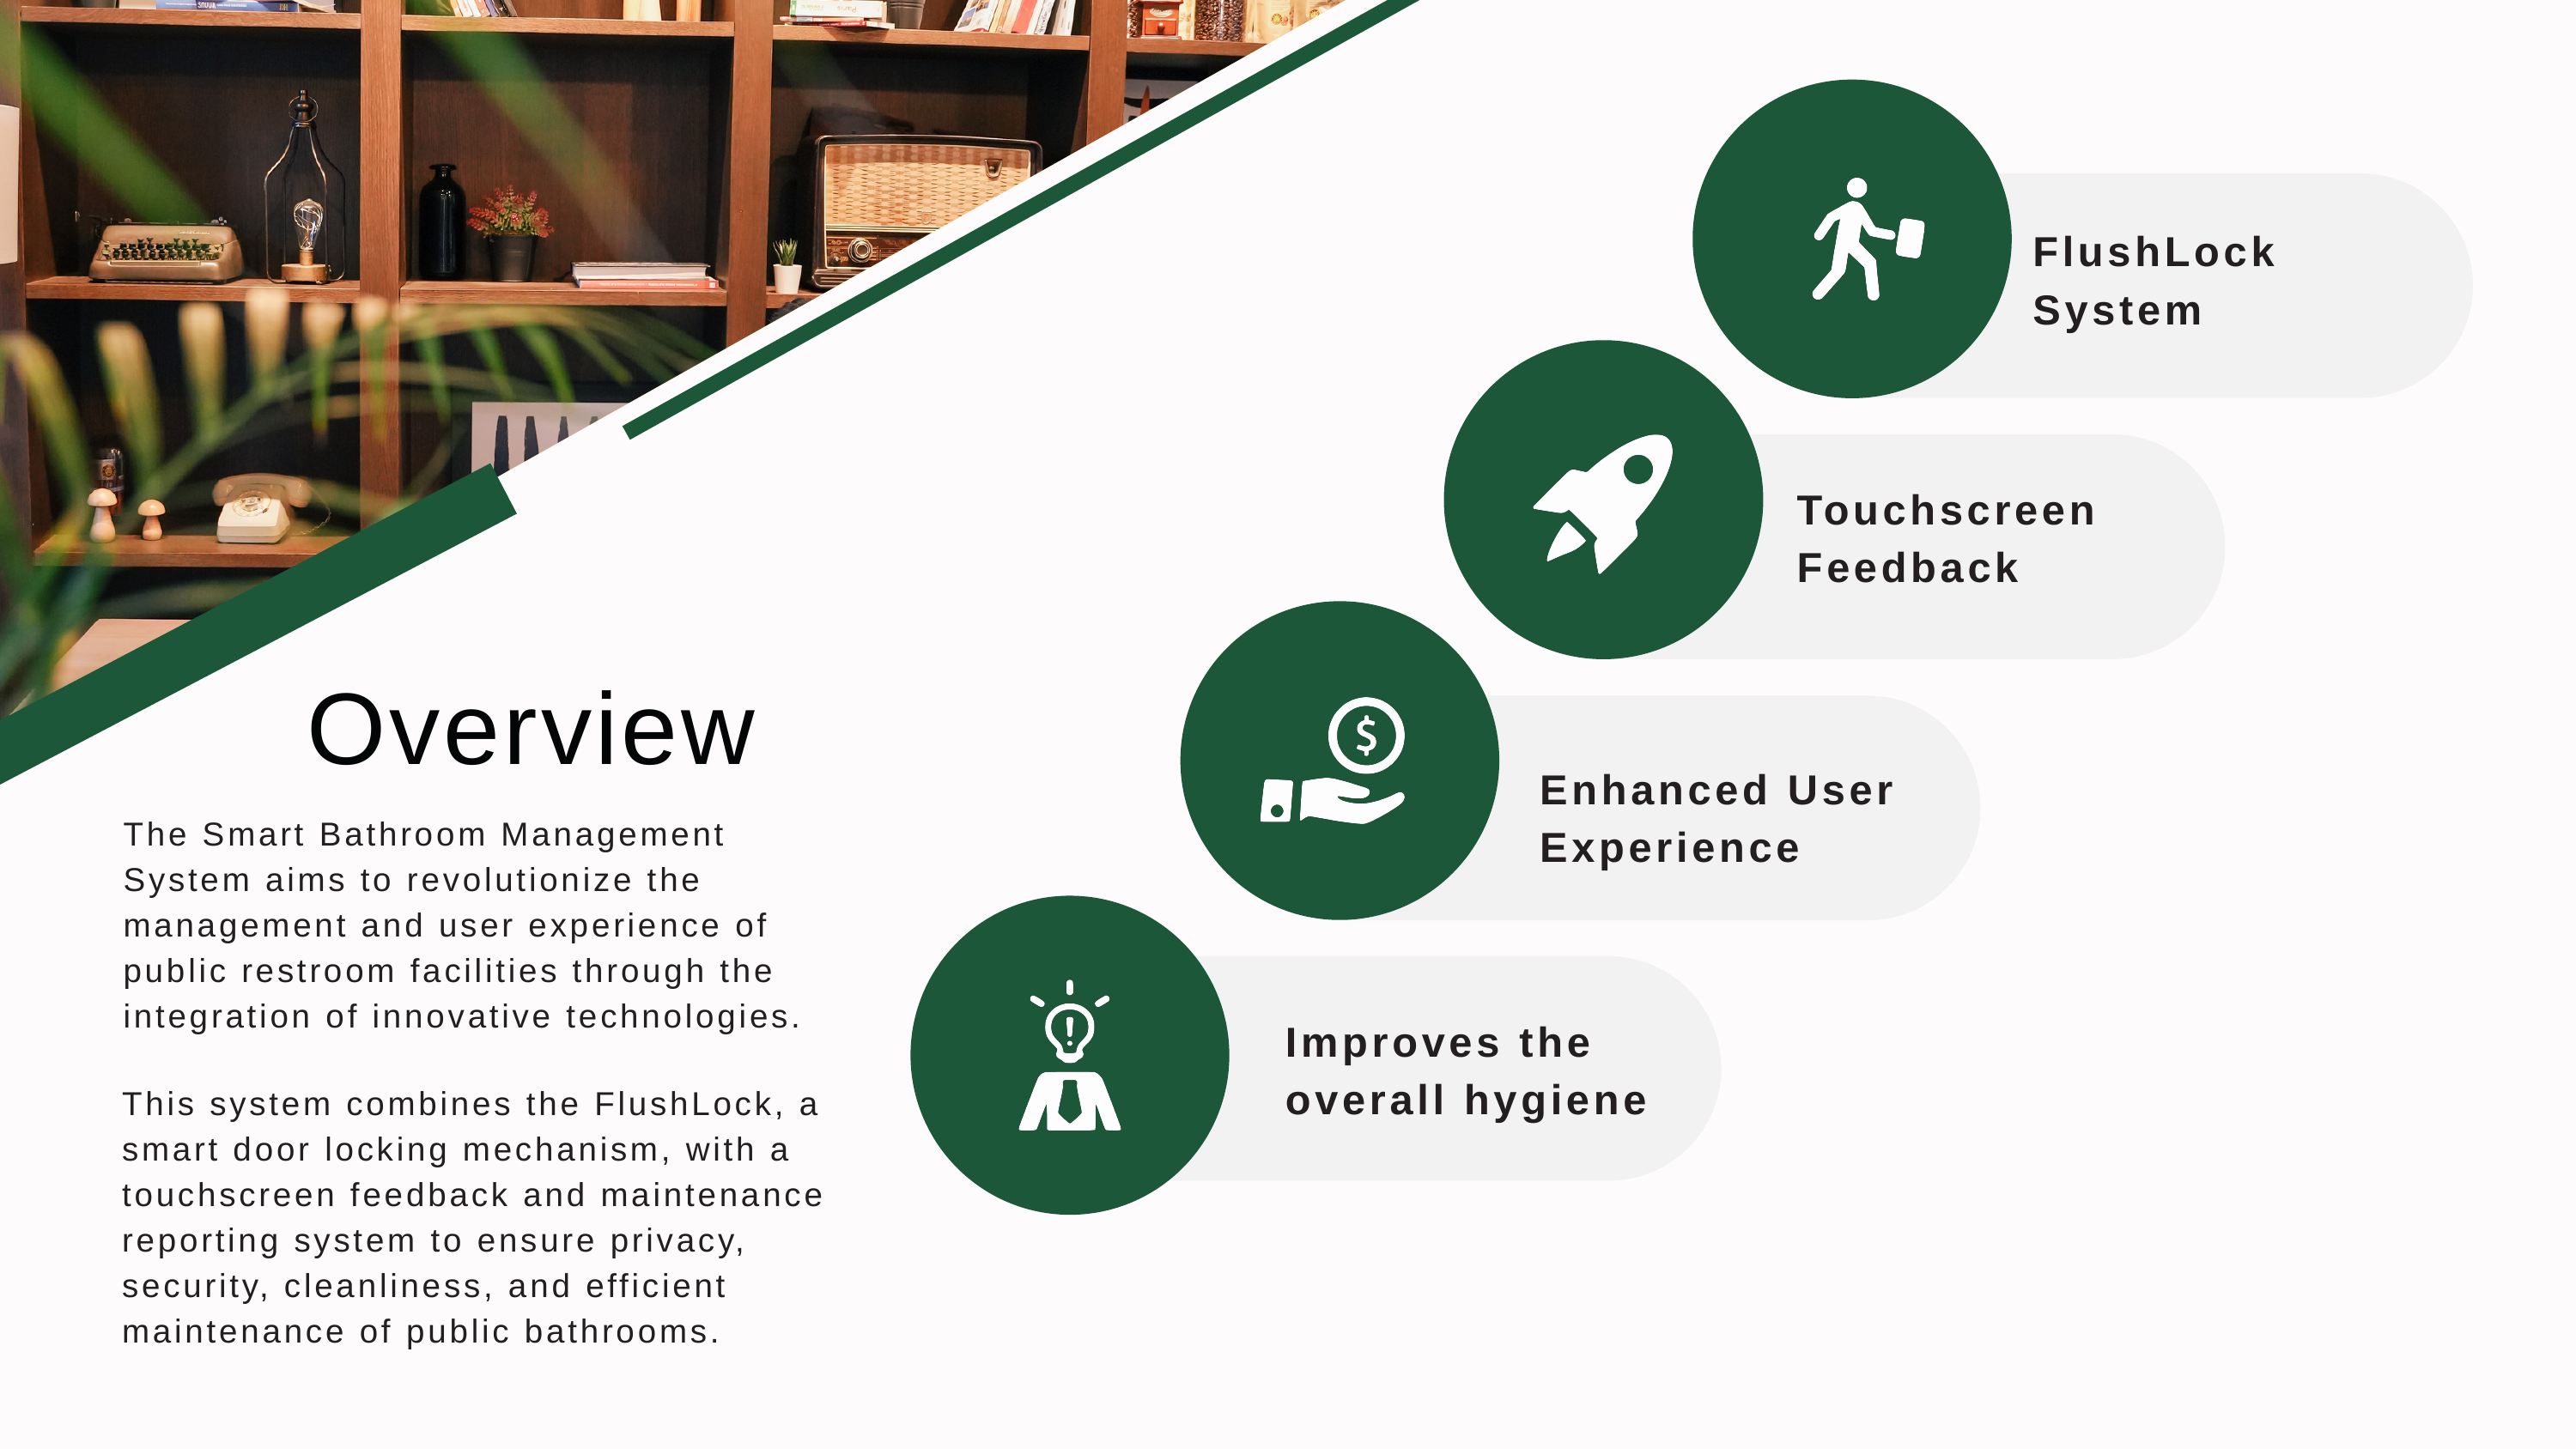

FlushLock System

Touchscreen Feedback

Overview

Enhanced User Experience
The Smart Bathroom Management System aims to revolutionize the management and user experience of public restroom facilities through the integration of innovative technologies.

Improves the overall hygiene
This system combines the FlushLock, a smart door locking mechanism, with a touchscreen feedback and maintenance reporting system to ensure privacy, security, cleanliness, and efficient maintenance of public bathrooms.